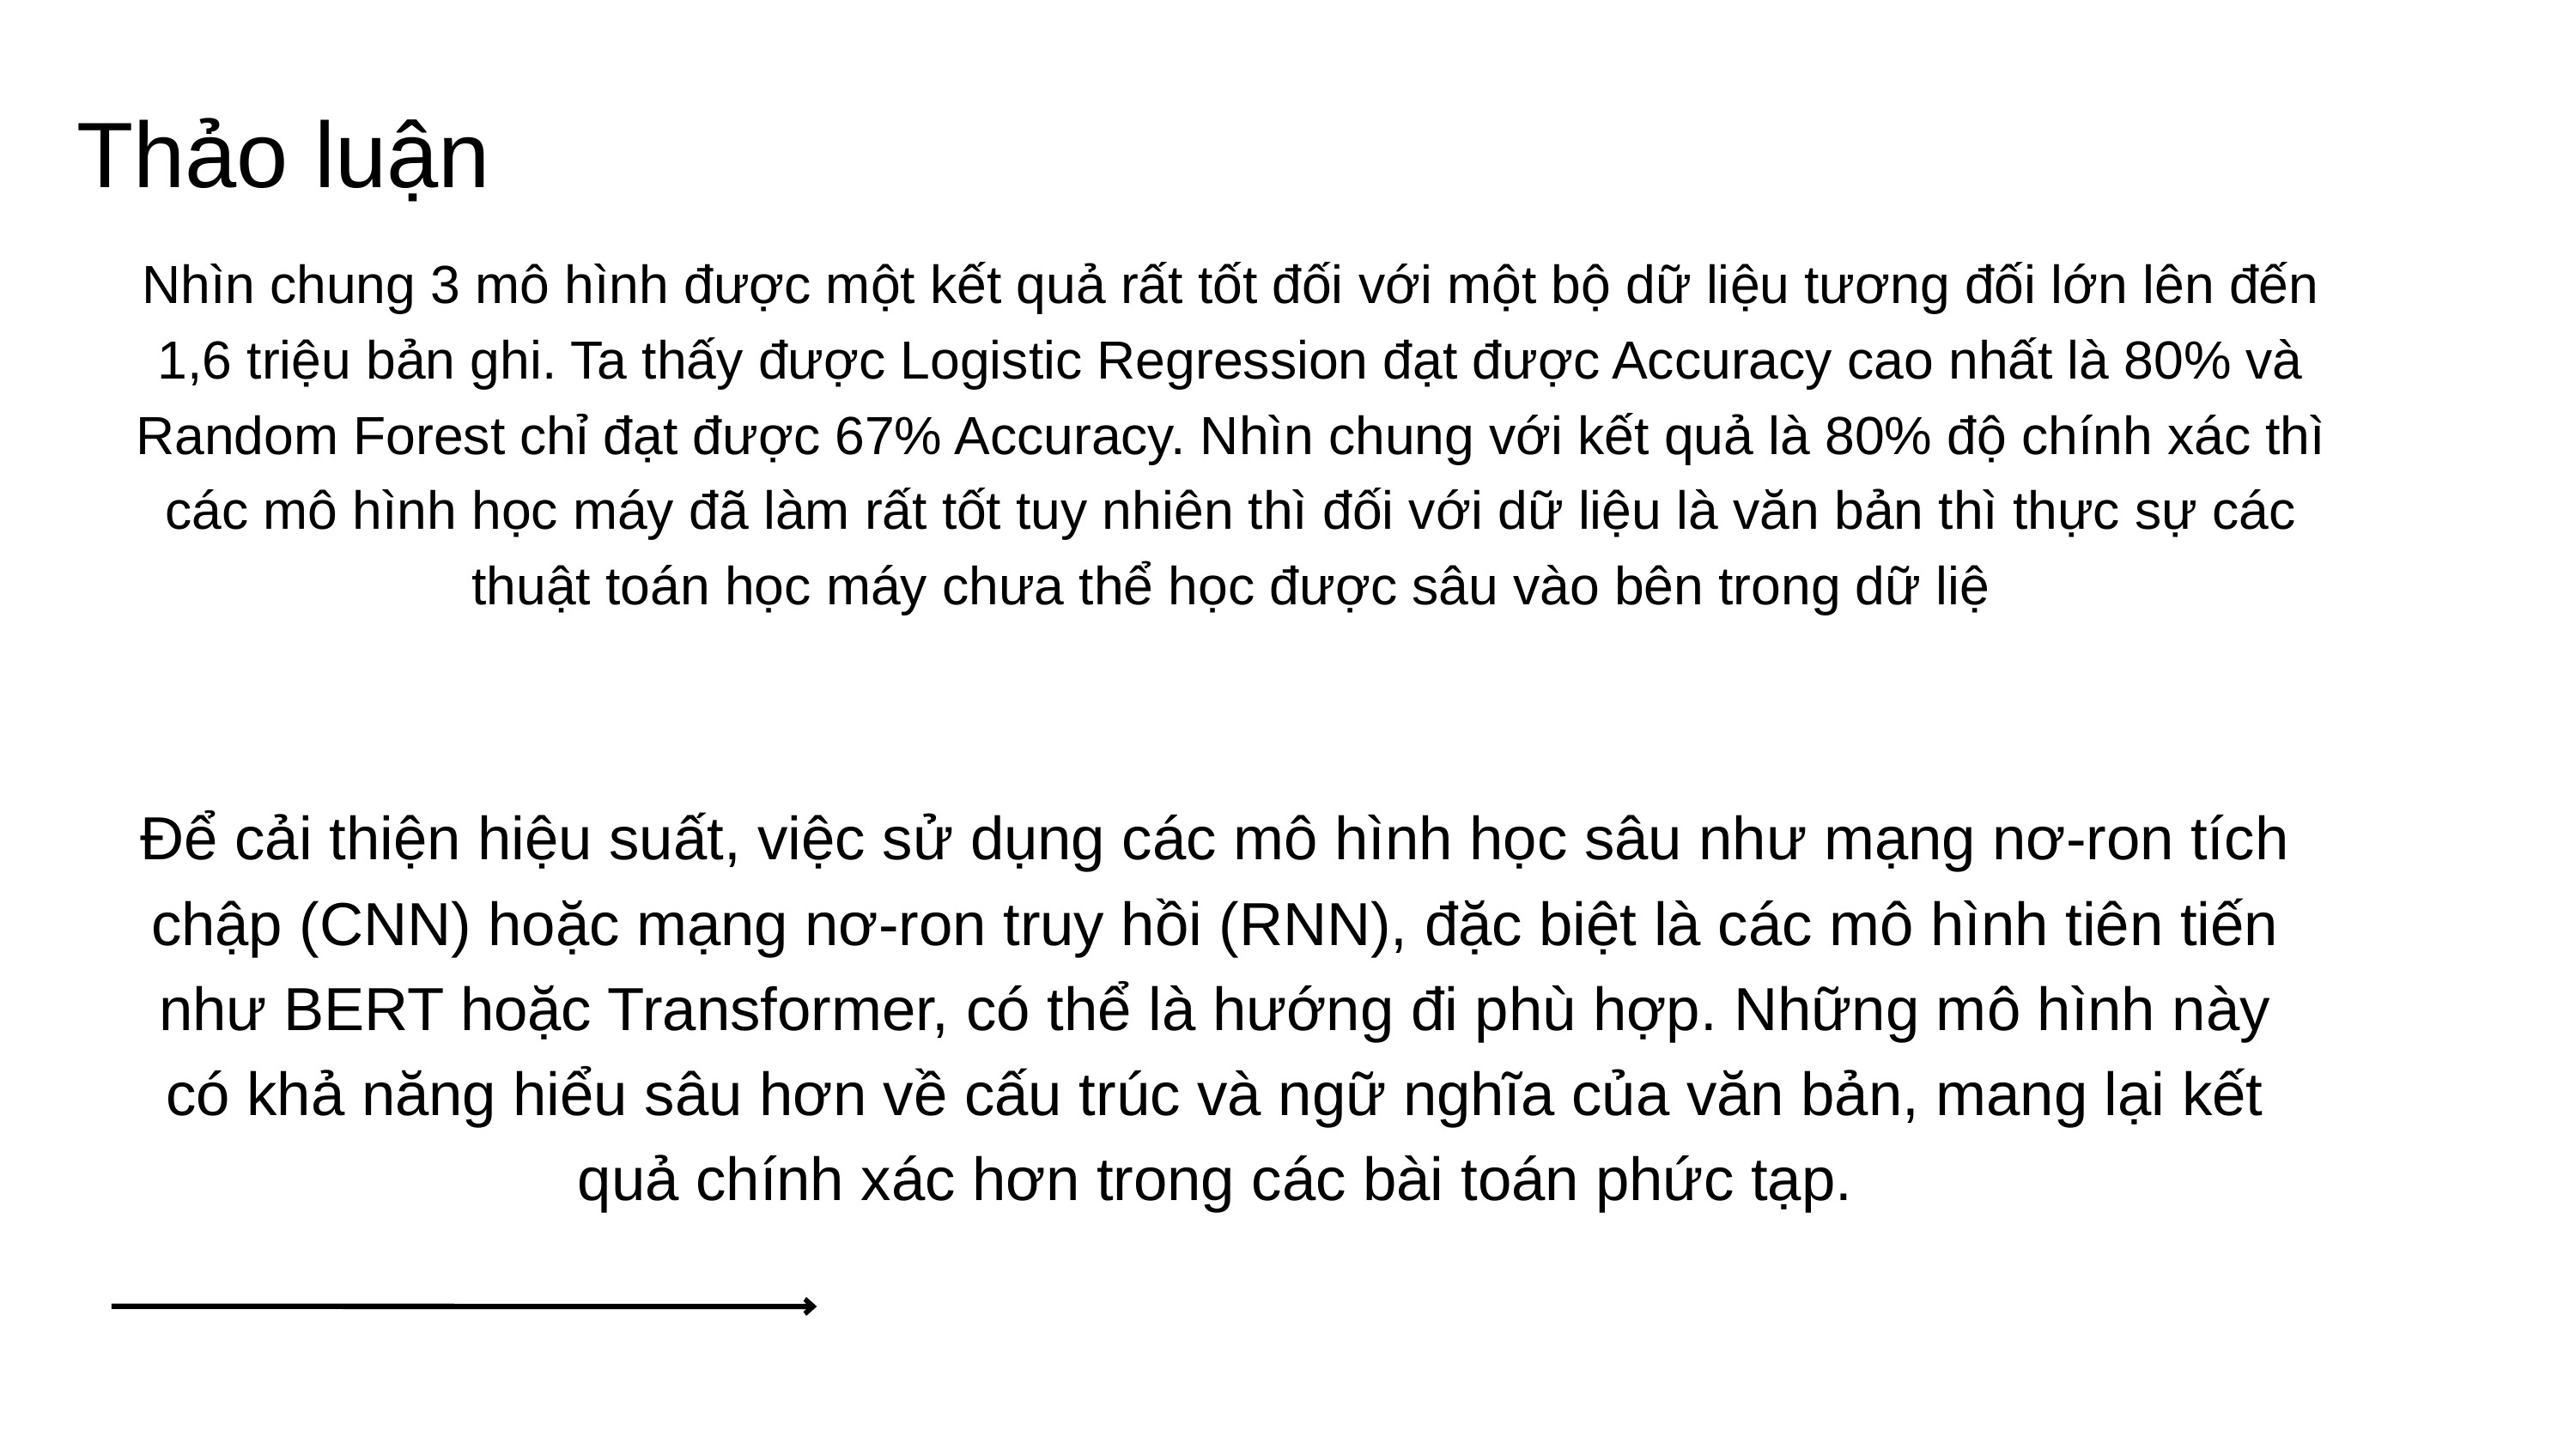

Thảo luận
Nhìn chung 3 mô hình được một kết quả rất tốt đối với một bộ dữ liệu tương đối lớn lên đến 1,6 triệu bản ghi. Ta thấy được Logistic Regression đạt được Accuracy cao nhất là 80% và Random Forest chỉ đạt được 67% Accuracy. Nhìn chung với kết quả là 80% độ chính xác thì các mô hình học máy đã làm rất tốt tuy nhiên thì đối với dữ liệu là văn bản thì thực sự các thuật toán học máy chưa thể học được sâu vào bên trong dữ liệ
Để cải thiện hiệu suất, việc sử dụng các mô hình học sâu như mạng nơ-ron tích chập (CNN) hoặc mạng nơ-ron truy hồi (RNN), đặc biệt là các mô hình tiên tiến như BERT hoặc Transformer, có thể là hướng đi phù hợp. Những mô hình này có khả năng hiểu sâu hơn về cấu trúc và ngữ nghĩa của văn bản, mang lại kết quả chính xác hơn trong các bài toán phức tạp.